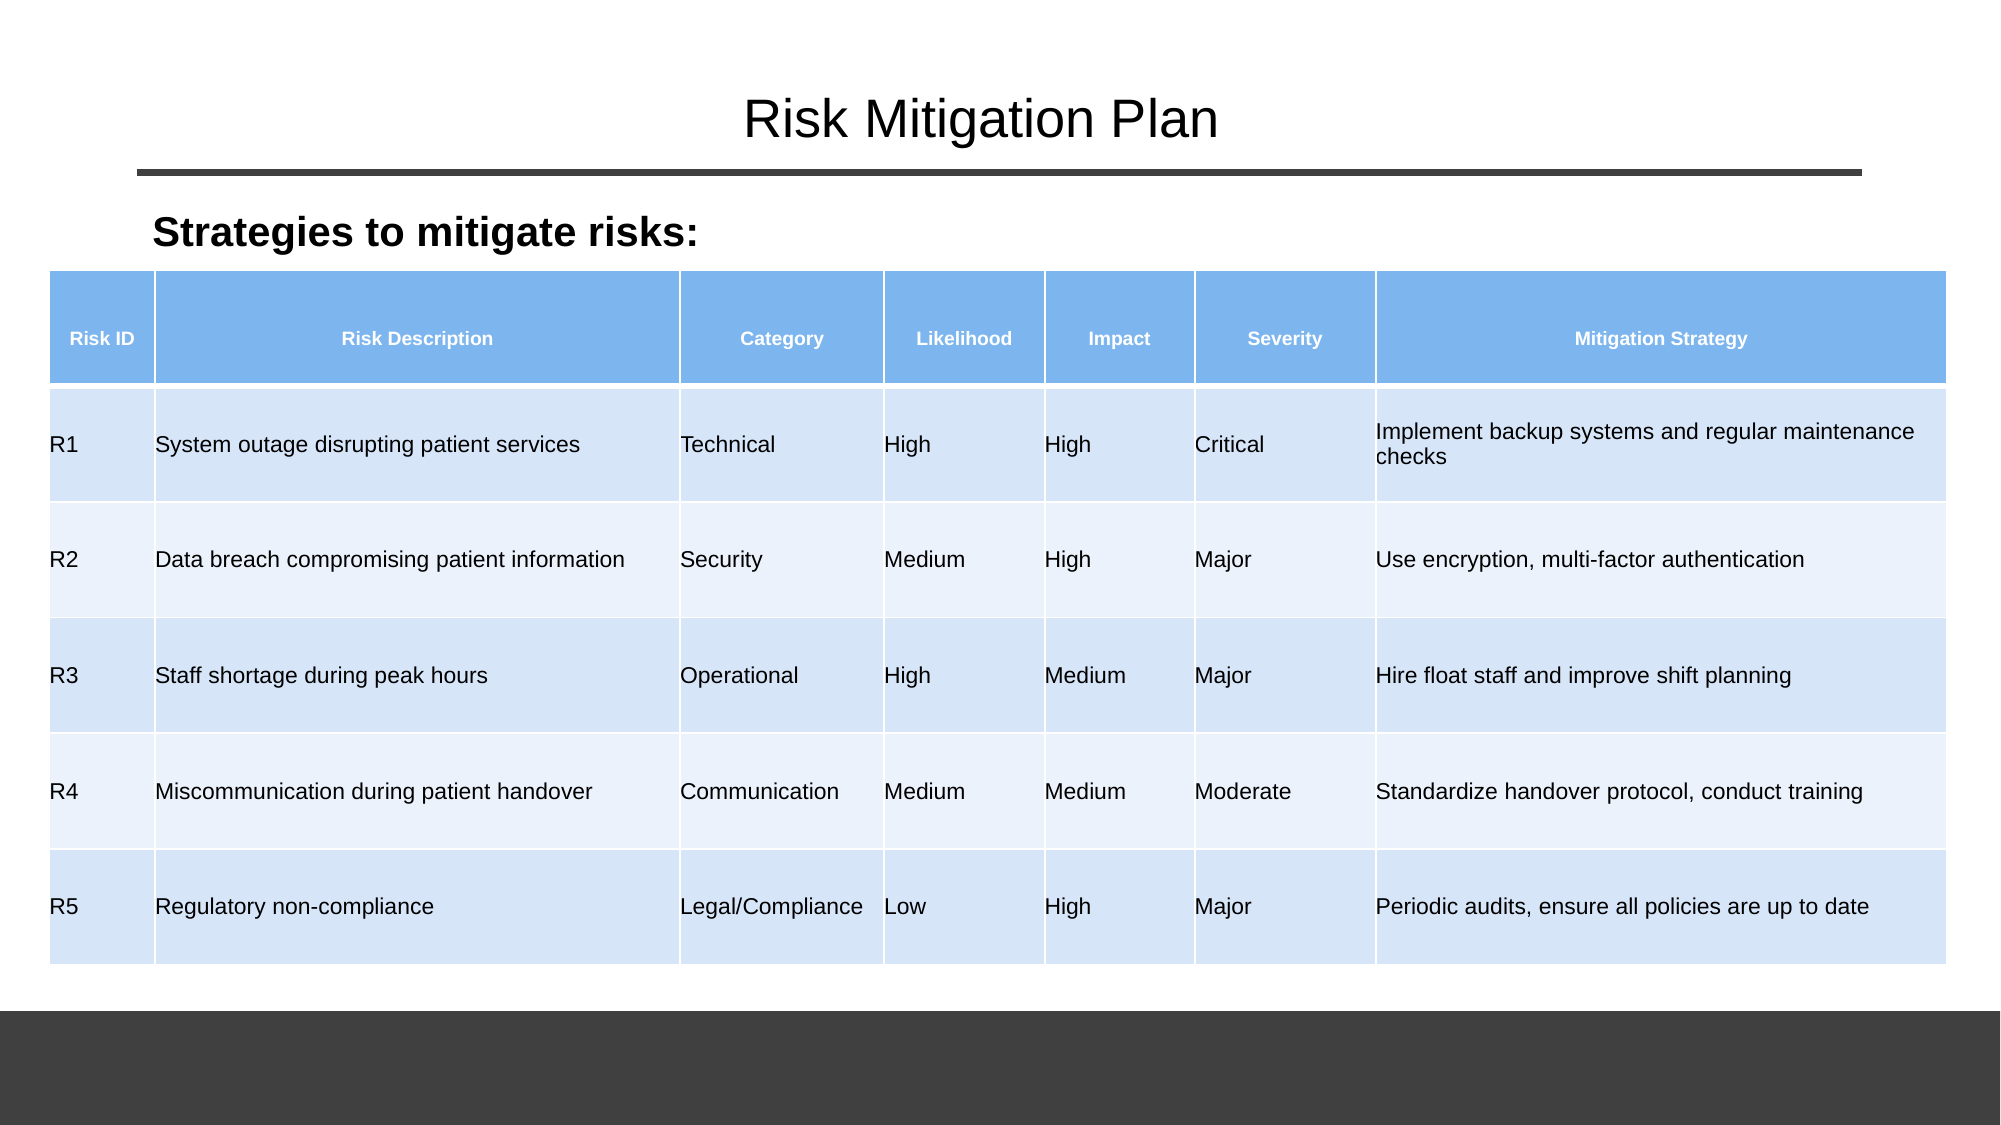

# Risk Mitigation Plan
Strategies to mitigate risks:

| Risk ID | Risk Description | Category | Likelihood | Impact | Severity | Mitigation Strategy |
| --- | --- | --- | --- | --- | --- | --- |
| R1 | System outage disrupting patient services | Technical | High | High | Critical | Implement backup systems and regular maintenance checks |
| R2 | Data breach compromising patient information | Security | Medium | High | Major | Use encryption, multi-factor authentication |
| R3 | Staff shortage during peak hours | Operational | High | Medium | Major | Hire float staff and improve shift planning |
| R4 | Miscommunication during patient handover | Communication | Medium | Medium | Moderate | Standardize handover protocol, conduct training |
| R5 | Regulatory non-compliance | Legal/Compliance | Low | High | Major | Periodic audits, ensure all policies are up to date |